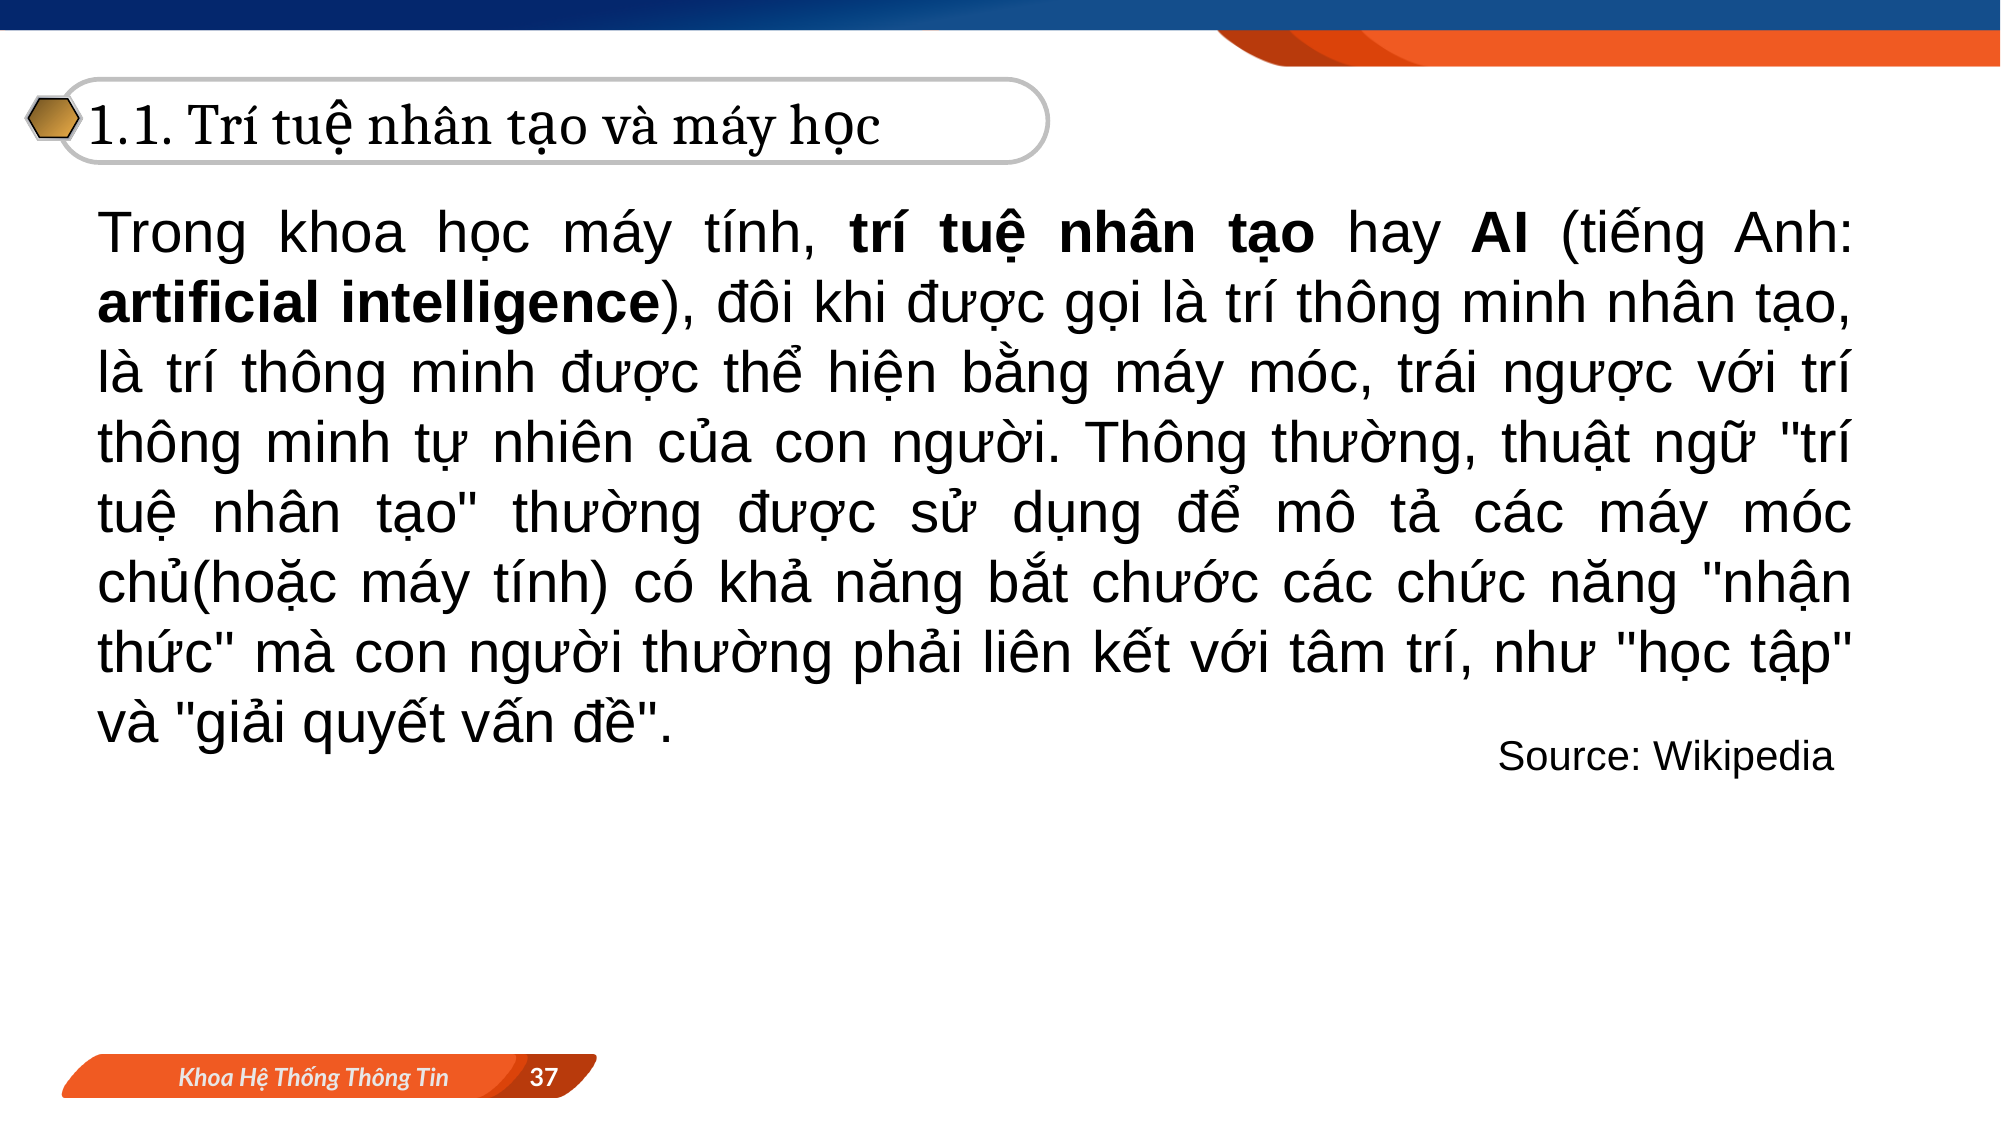

1.1. Trí tuệ nhân tạo và máy học

Trong khoa học máy tính, trí tuệ nhân tạo hay AI (tiếng Anh: artificial intelligence), đôi khi được gọi là trí thông minh nhân tạo, là trí thông minh được thể hiện bằng máy móc, trái ngược với trí thông minh tự nhiên của con người. Thông thường, thuật ngữ "trí tuệ nhân tạo" thường được sử dụng để mô tả các máy móc chủ(hoặc máy tính) có khả năng bắt chước các chức năng "nhận thức" mà con người thường phải liên kết với tâm trí, như "học tập" và "giải quyết vấn đề".
Source: Wikipedia
37
Khoa Hệ Thống Thông Tin